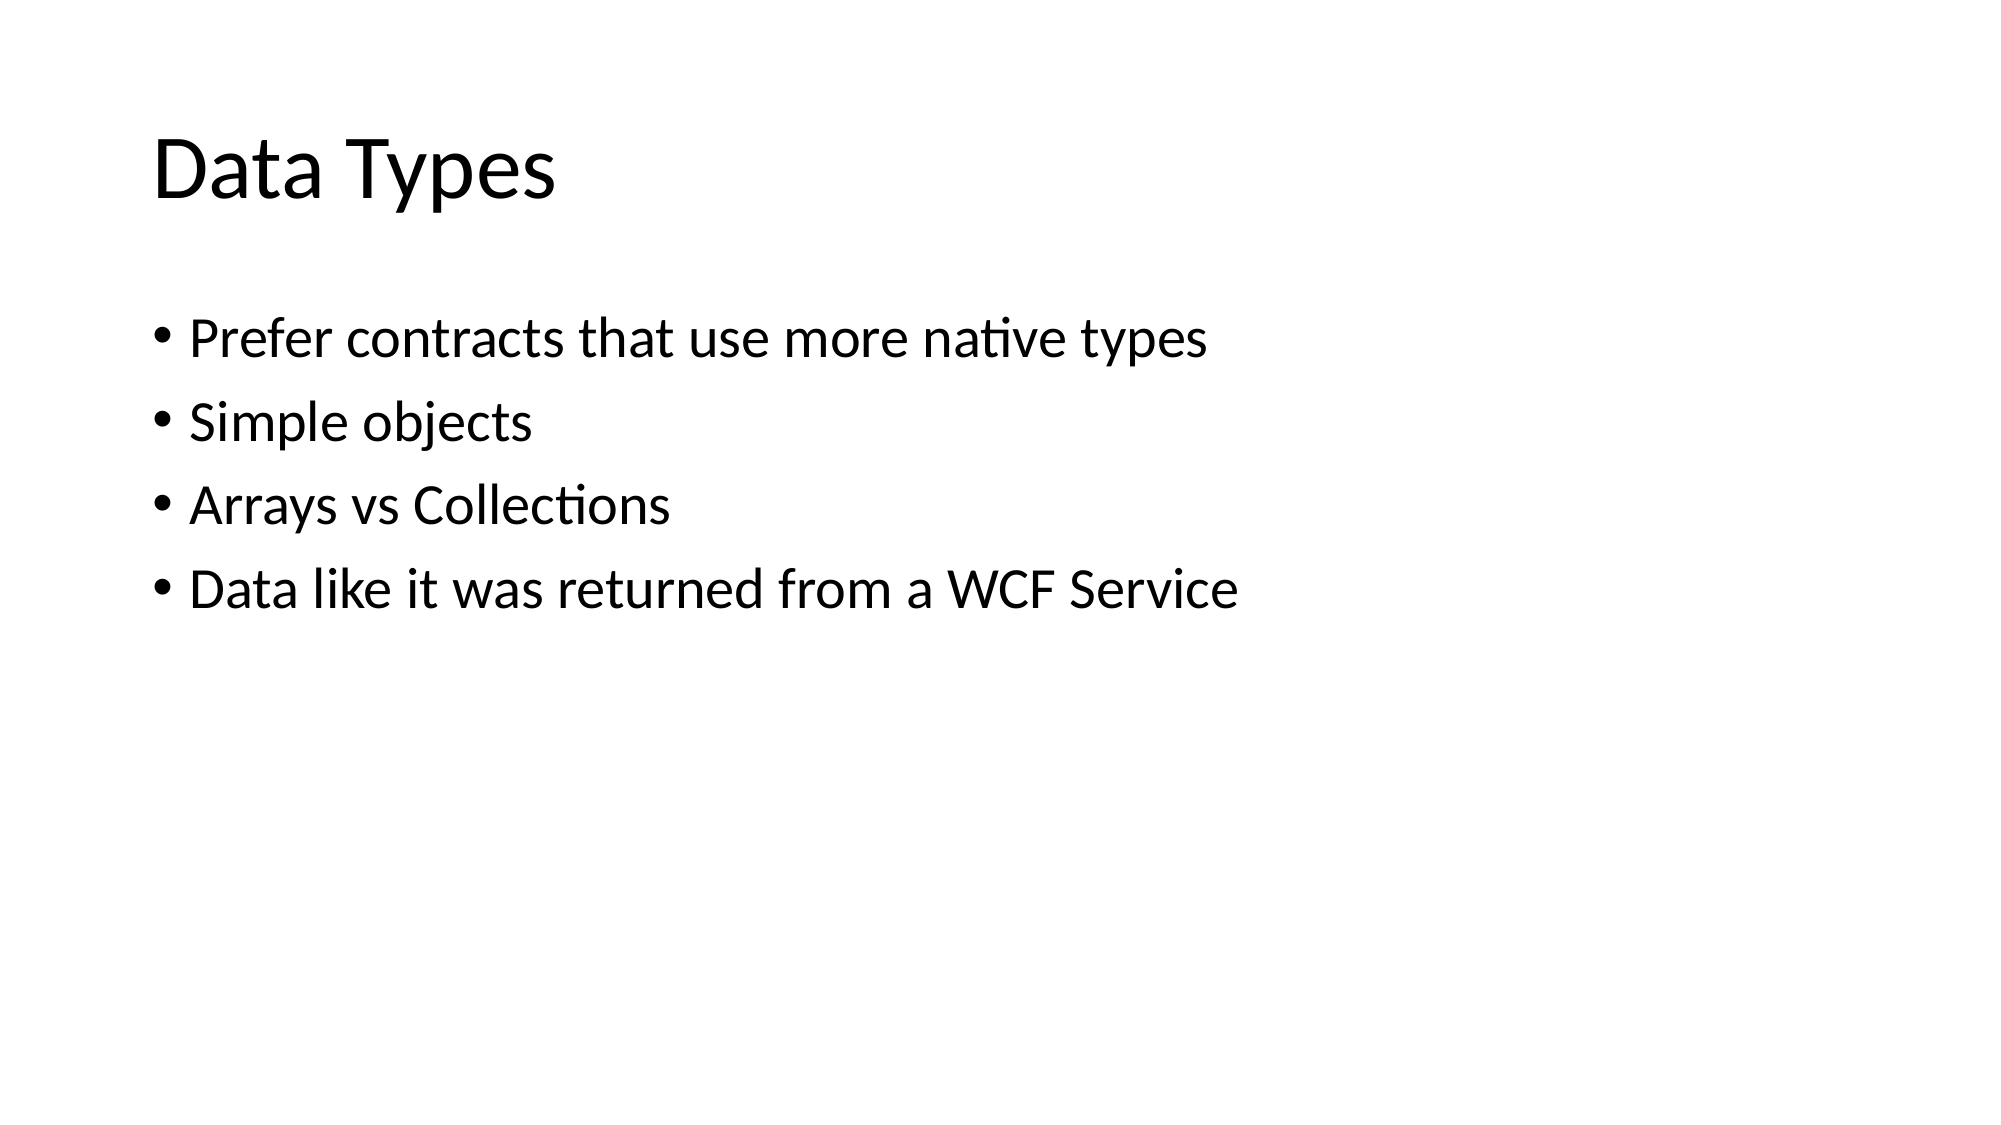

# Data Types
Prefer contracts that use more native types
Simple objects
Arrays vs Collections
Data like it was returned from a WCF Service